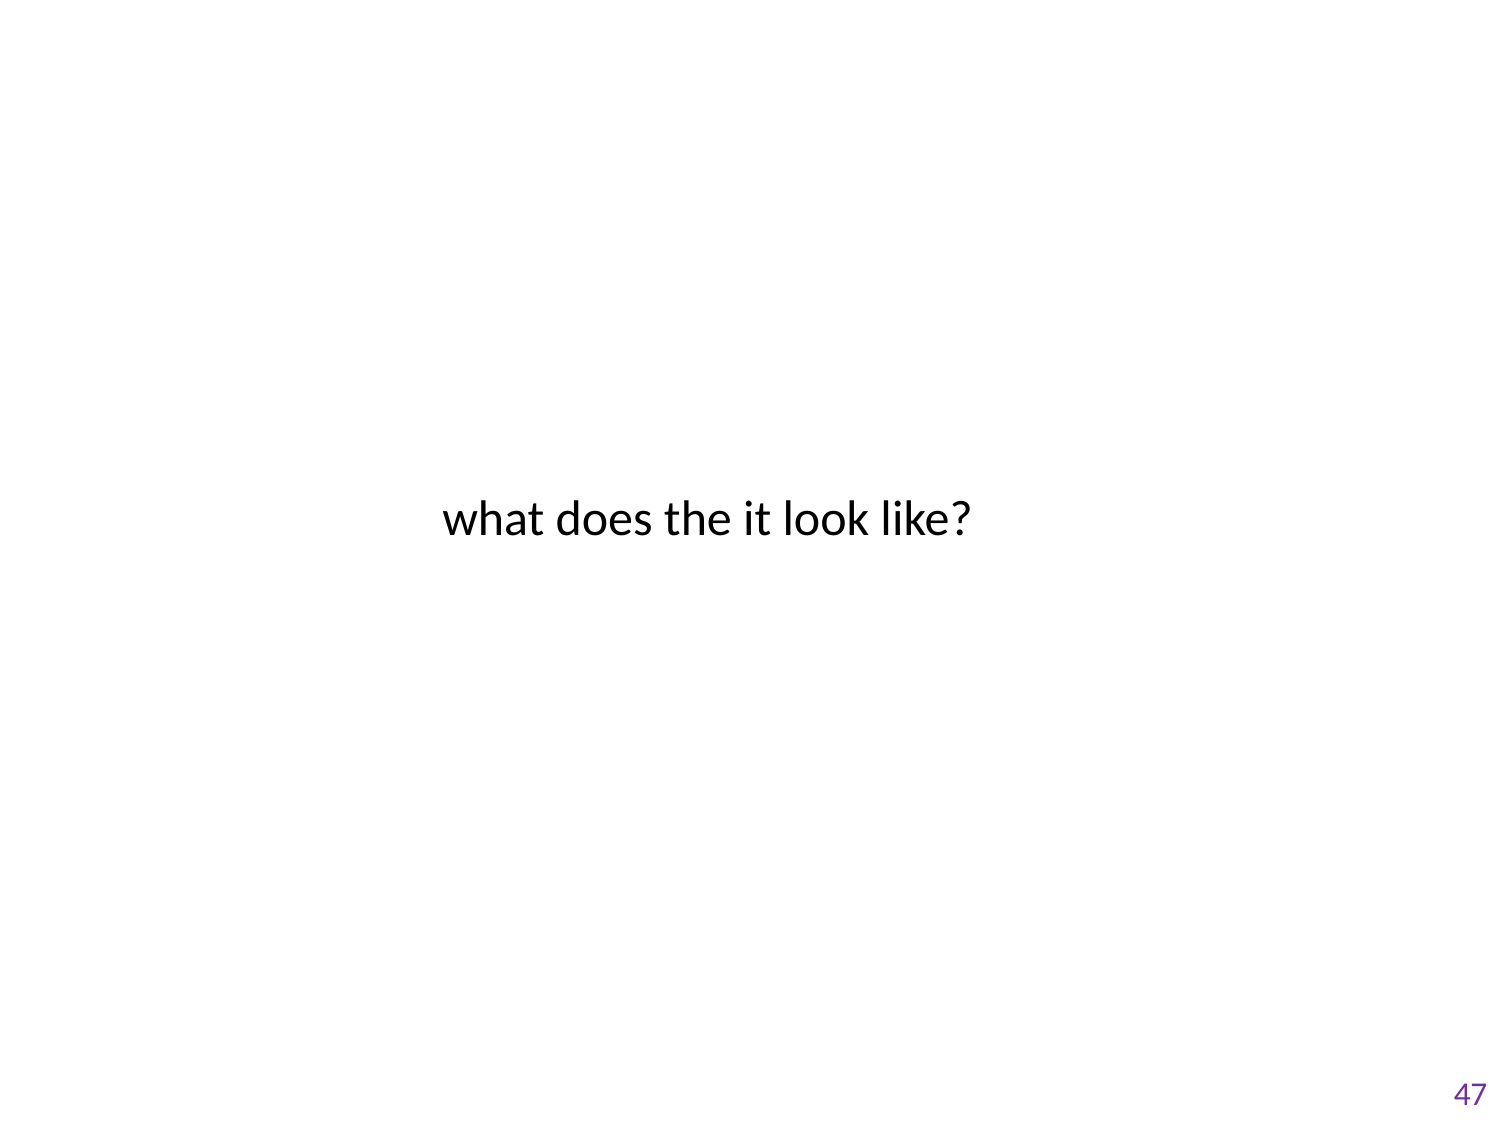

what does the it look like?

47